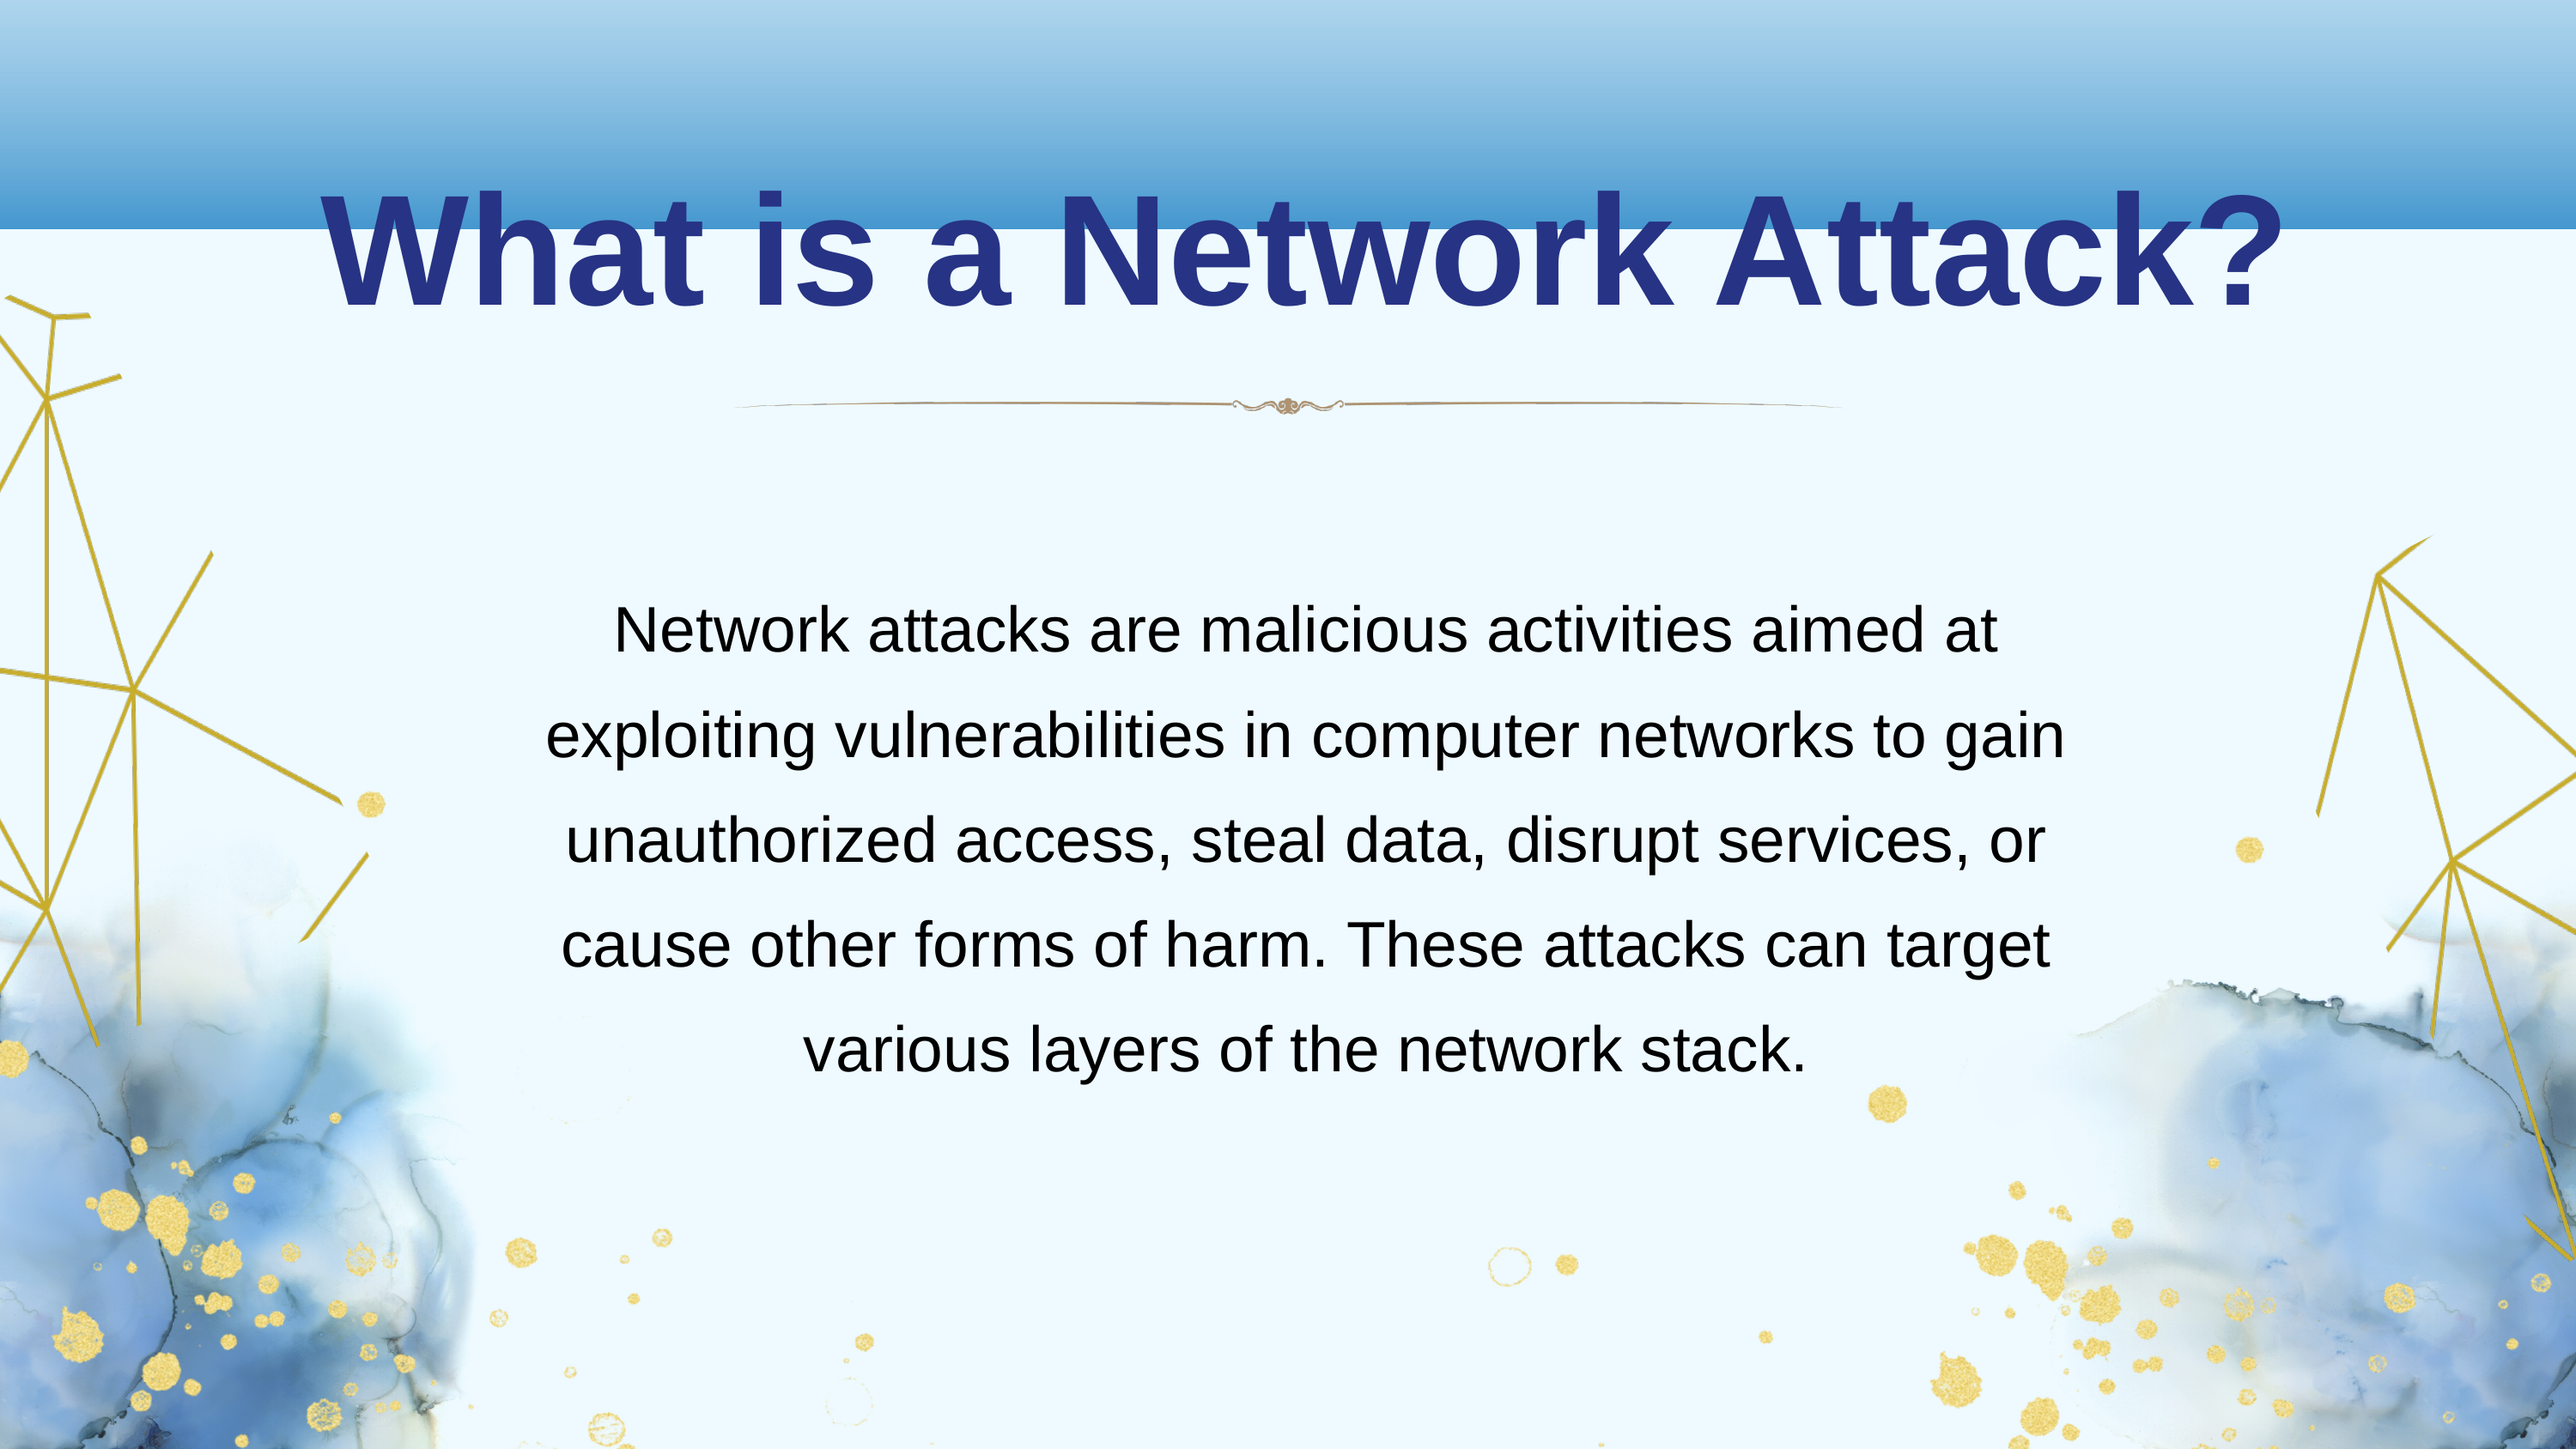

What is a Network Attack?

Network attacks are malicious activities aimed at exploiting vulnerabilities in computer networks to gain unauthorized access, steal data, disrupt services, or cause other forms of harm. These attacks can target various layers of the network stack.